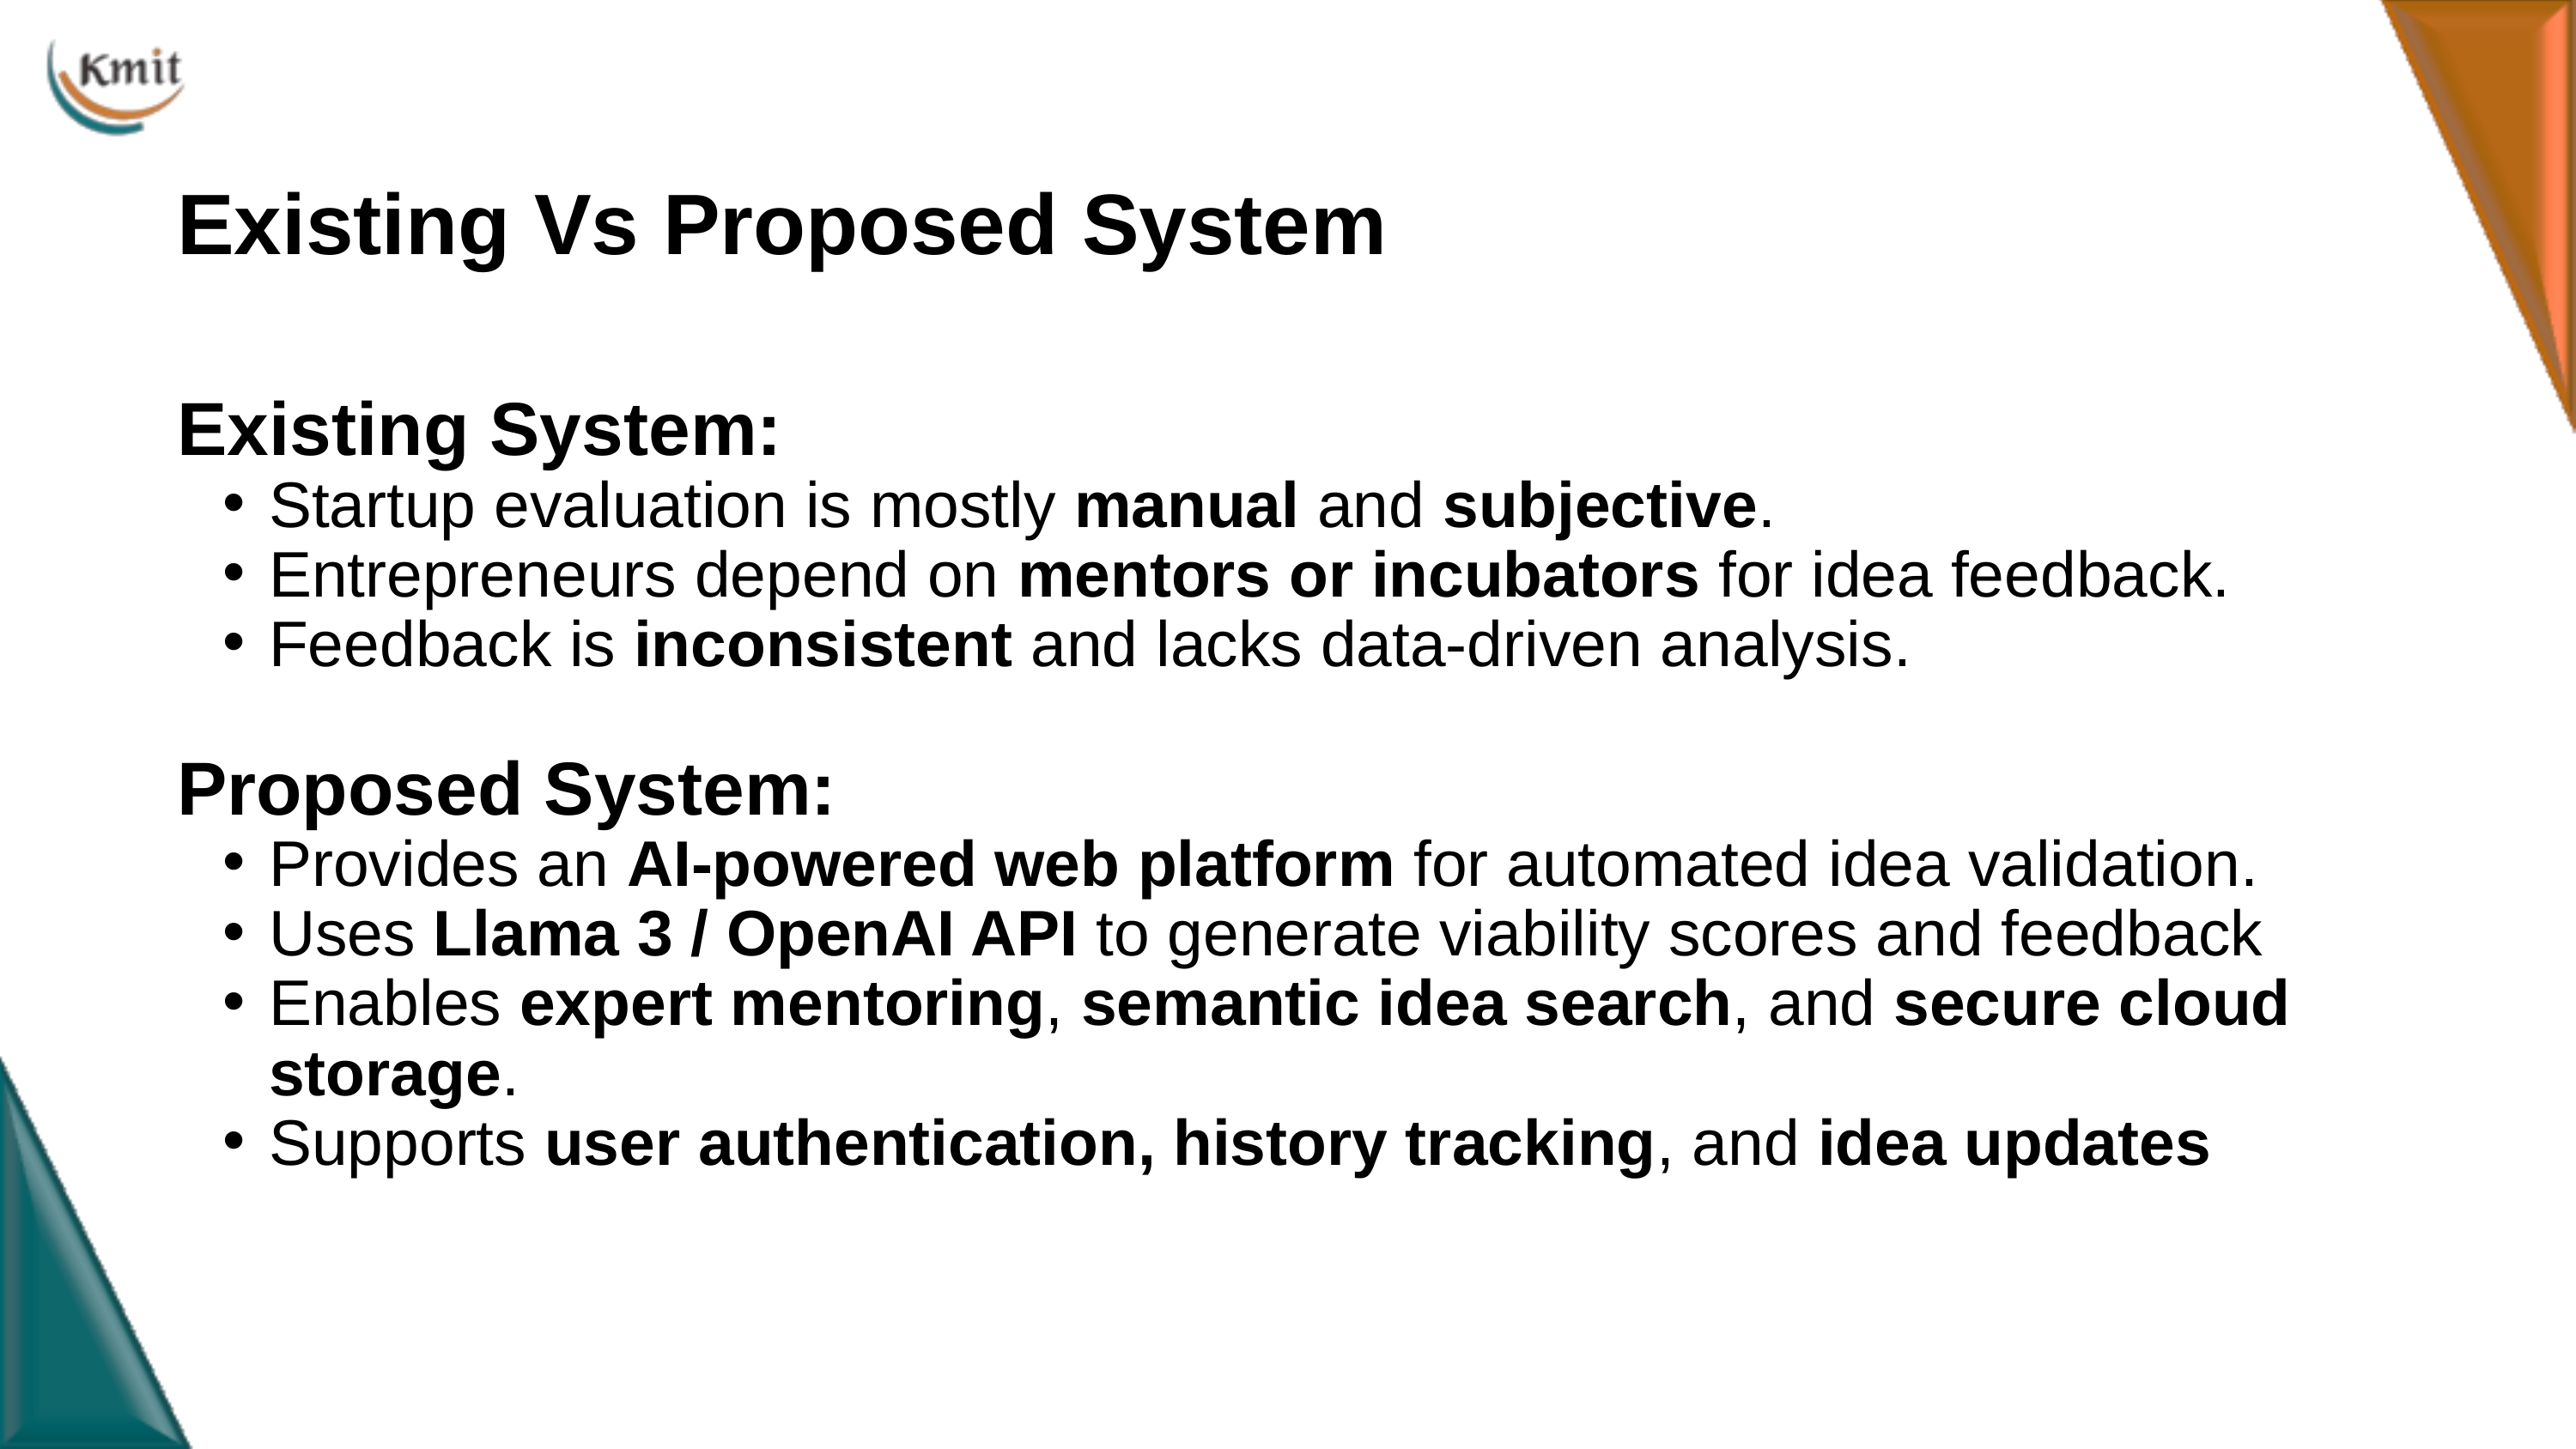

Existing Vs Proposed System
Existing System:
Startup evaluation is mostly manual and subjective.
Entrepreneurs depend on mentors or incubators for idea feedback.
Feedback is inconsistent and lacks data-driven analysis.

Proposed System:
Provides an AI-powered web platform for automated idea validation.
Uses Llama 3 / OpenAI API to generate viability scores and feedback
Enables expert mentoring, semantic idea search, and secure cloud storage.
Supports user authentication, history tracking, and idea updates